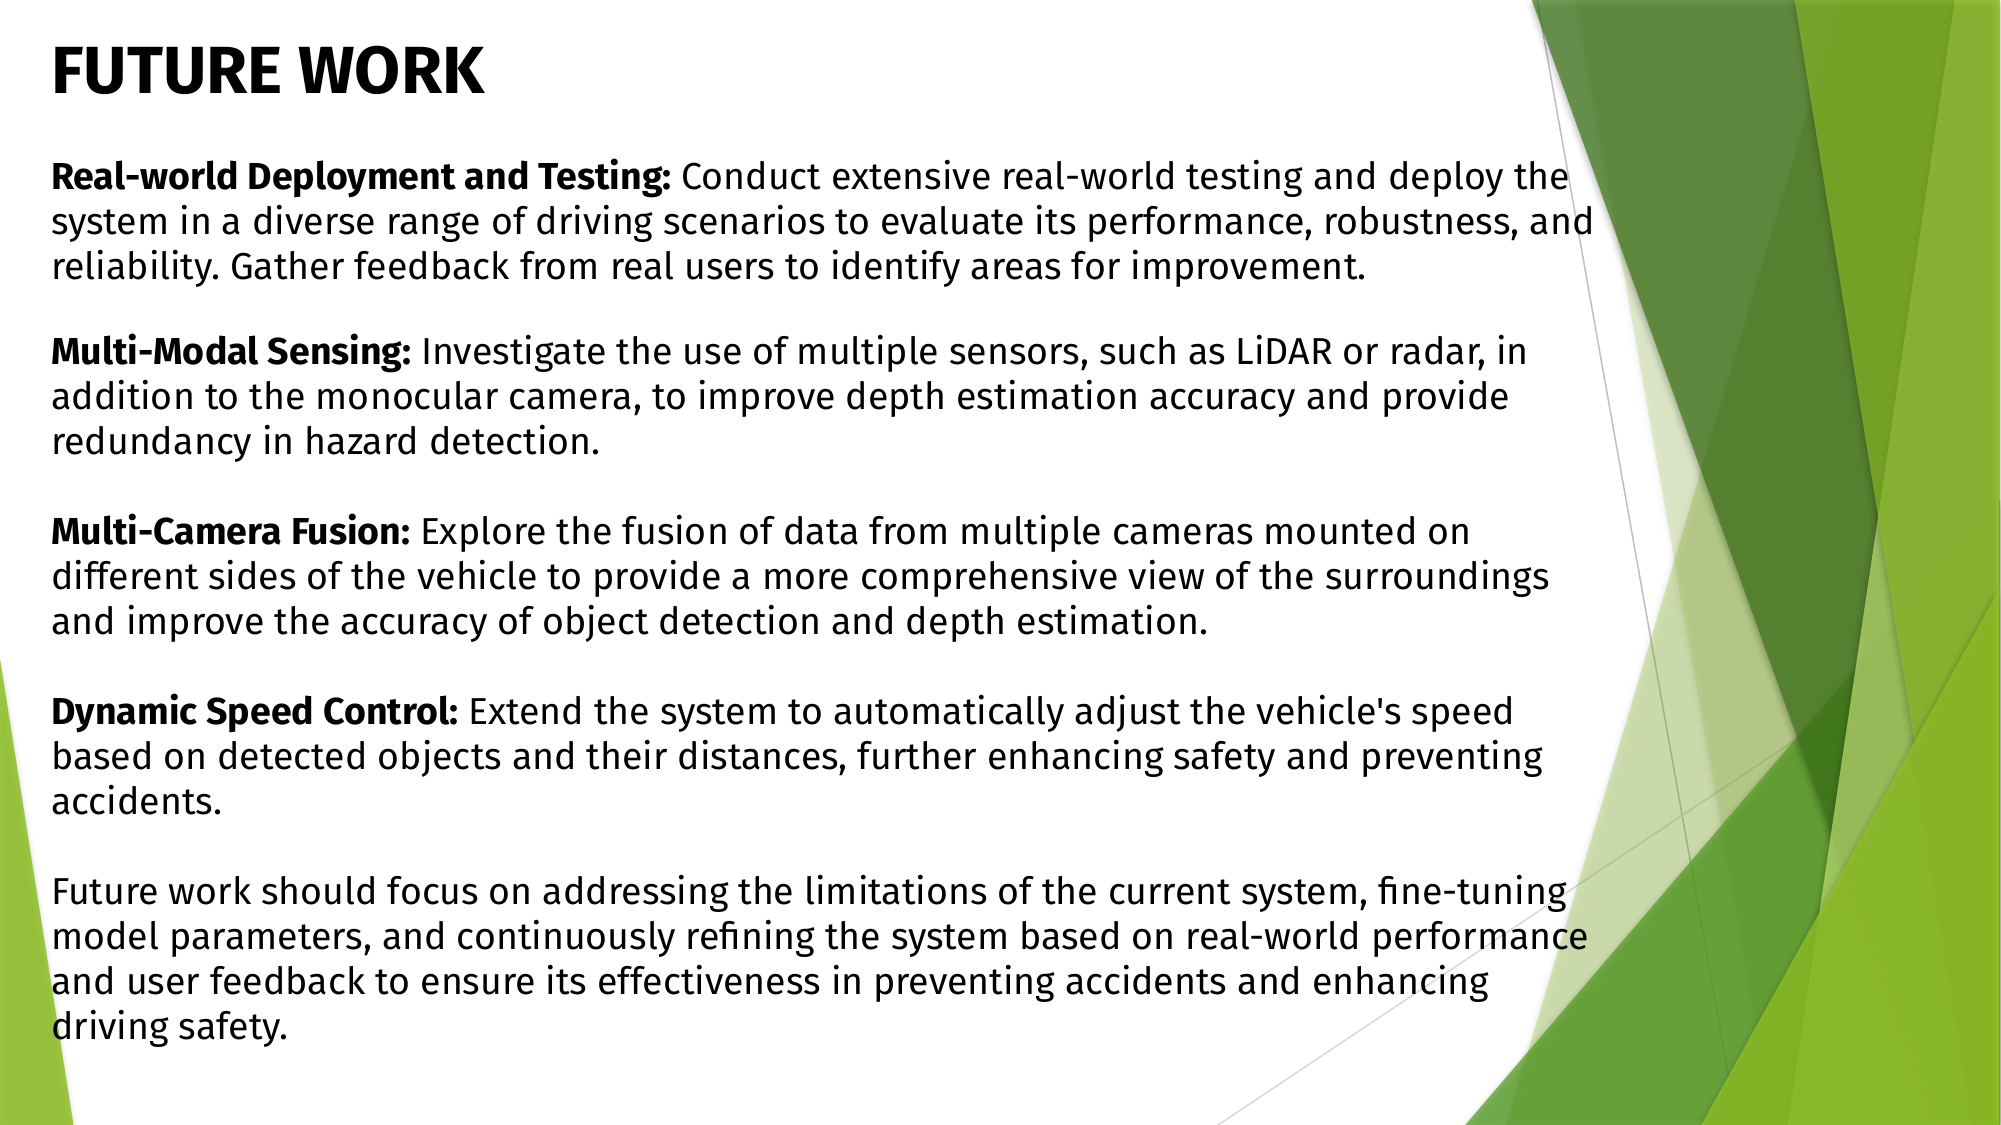

FUTURE WORK

Real-world Deployment and Testing: Conduct extensive real-world testing and deploy the system in a diverse range of driving scenarios to evaluate its performance, robustness, and reliability. Gather feedback from real users to identify areas for improvement.

Multi-Modal Sensing: Investigate the use of multiple sensors, such as LiDAR or radar, in addition to the monocular camera, to improve depth estimation accuracy and provide redundancy in hazard detection.

Multi-Camera Fusion: Explore the fusion of data from multiple cameras mounted on different sides of the vehicle to provide a more comprehensive view of the surroundings and improve the accuracy of object detection and depth estimation.

Dynamic Speed Control: Extend the system to automatically adjust the vehicle's speed based on detected objects and their distances, further enhancing safety and preventing accidents.

Future work should focus on addressing the limitations of the current system, fine-tuning model parameters, and continuously refining the system based on real-world performance and user feedback to ensure its effectiveness in preventing accidents and enhancing driving safety.